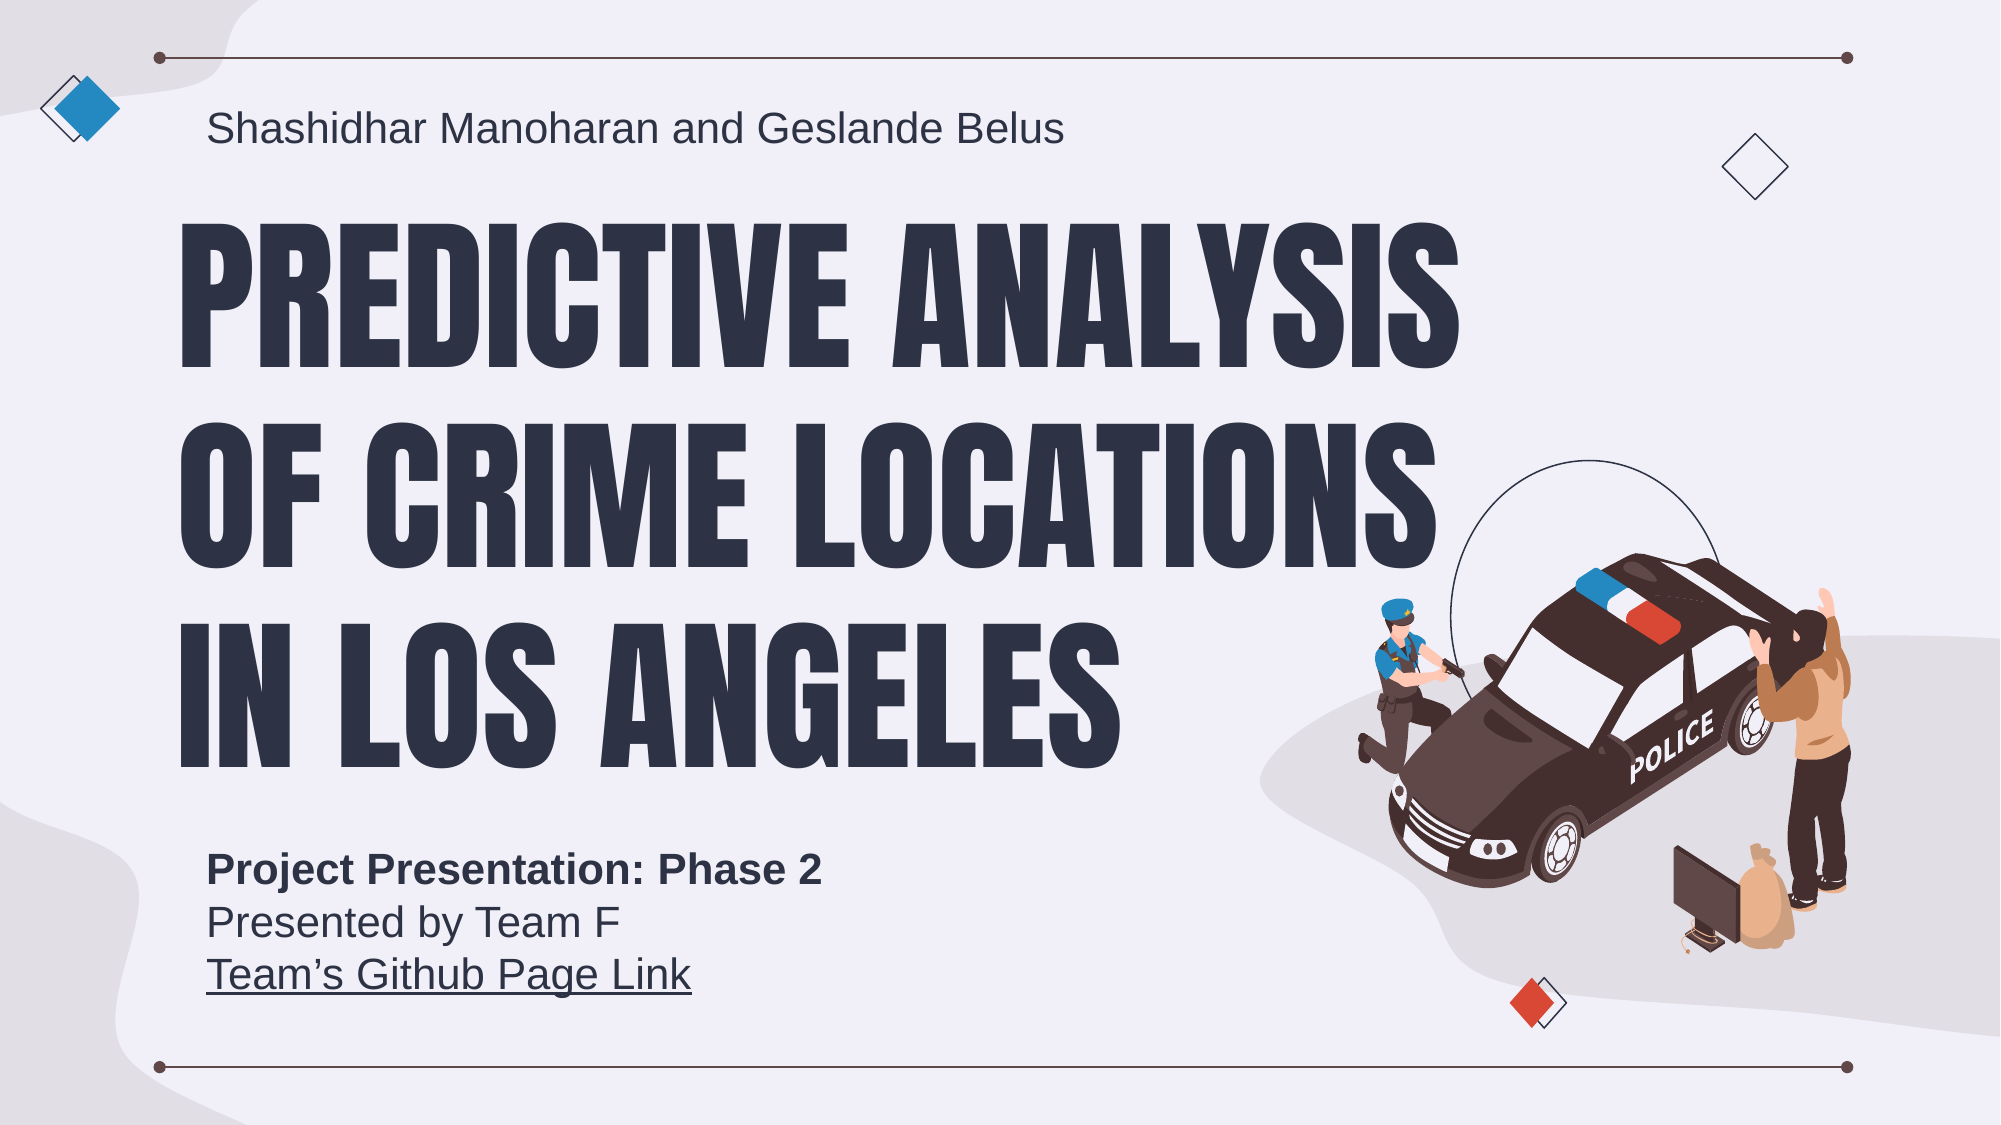

Shashidhar Manoharan and Geslande Belus

# PREDICTIVE ANALYSIS OF CRIME LOCATIONS IN LOS ANGELES

Project Presentation: Phase 2
Presented by Team F
Team’s Github Page Link